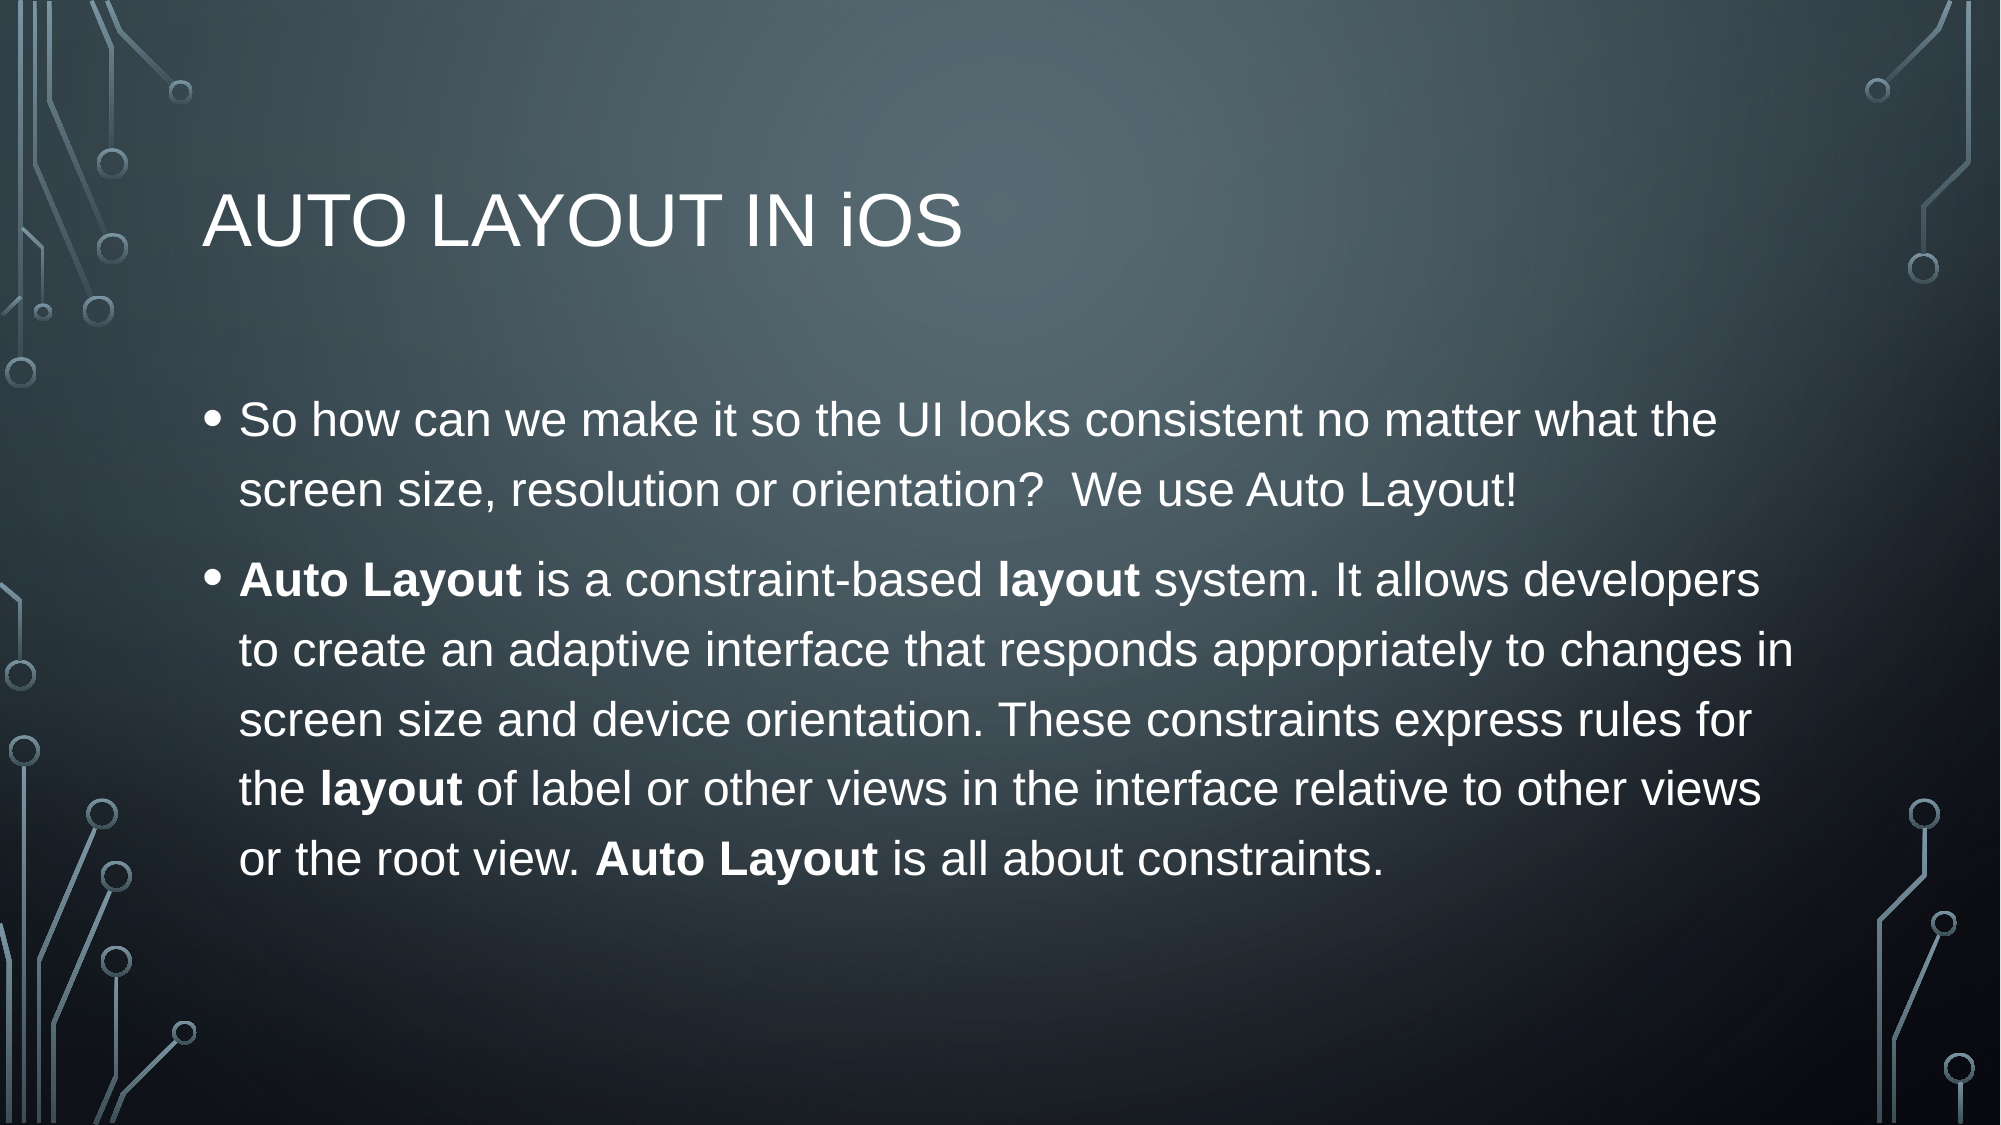

# Auto layout in iOS
So how can we make it so the UI looks consistent no matter what the screen size, resolution or orientation?  We use Auto Layout!
Auto Layout is a constraint-based layout system. It allows developers to create an adaptive interface that responds appropriately to changes in screen size and device orientation. These constraints express rules for the layout of label or other views in the interface relative to other views or the root view. Auto Layout is all about constraints.